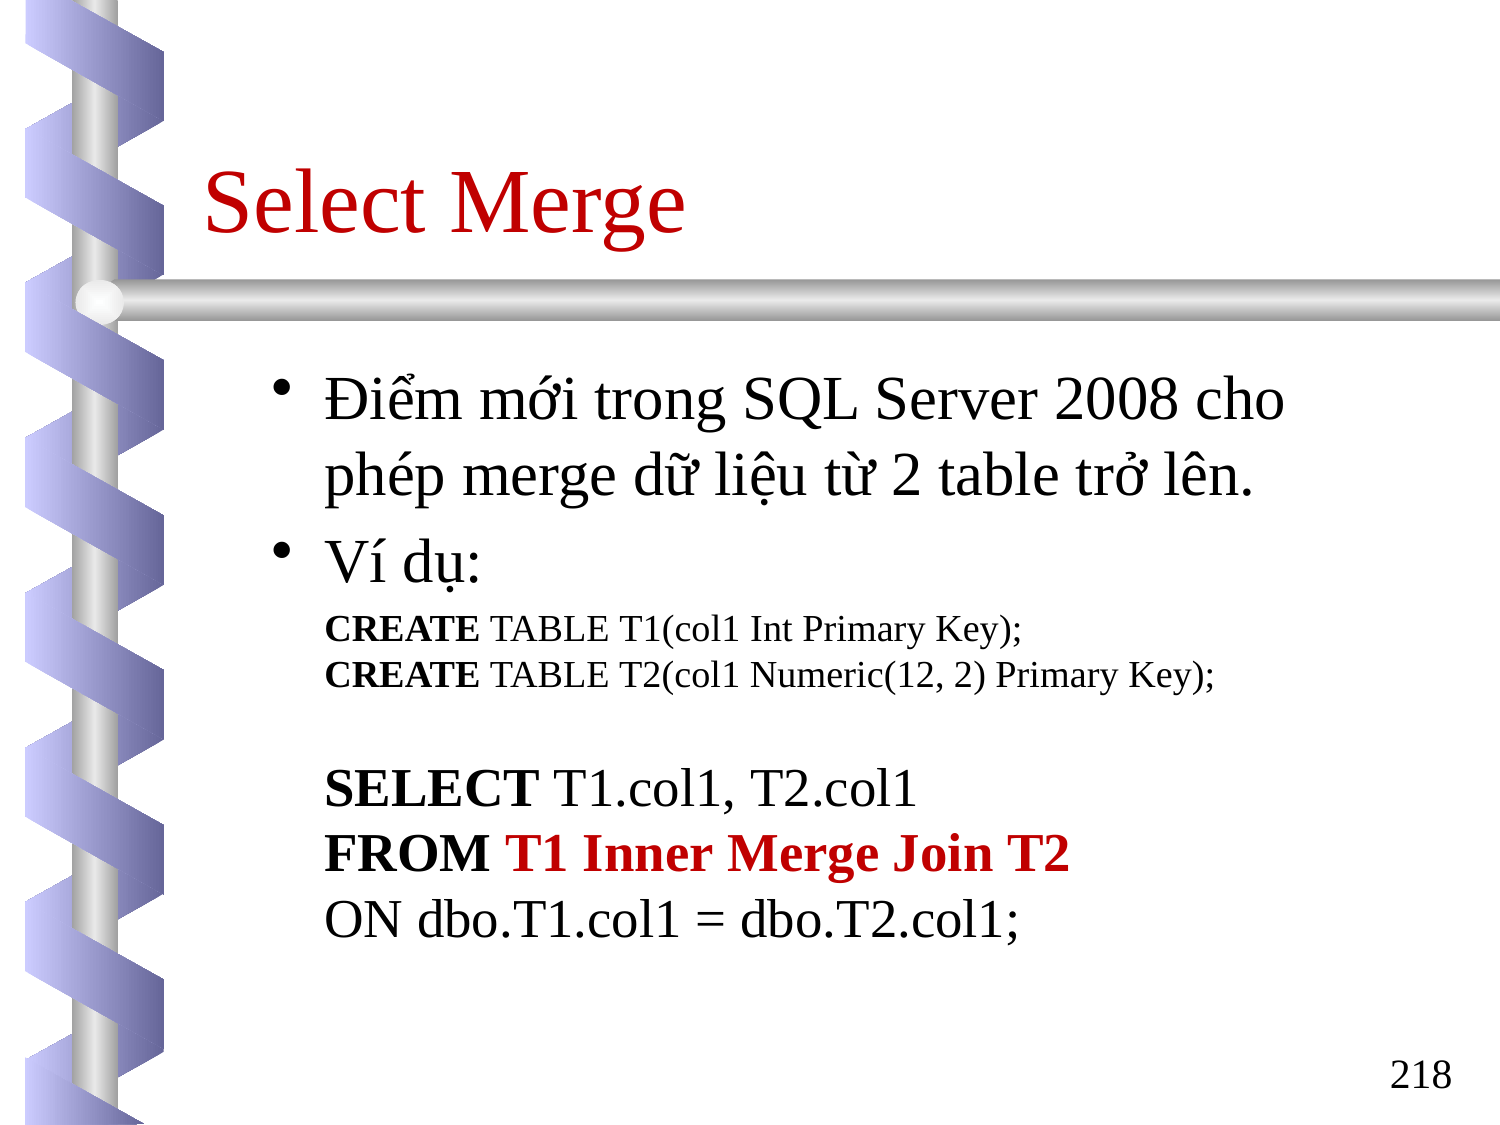

# Select Merge
Điểm mới trong SQL Server 2008 cho phép merge dữ liệu từ 2 table trở lên.
Ví dụ:
CREATE TABLE T1(col1 Int Primary Key);
CREATE TABLE T2(col1 Numeric(12, 2) Primary Key);
SELECT T1.col1, T2.col1
FROM T1 Inner Merge Join T2
ON dbo.T1.col1 = dbo.T2.col1;